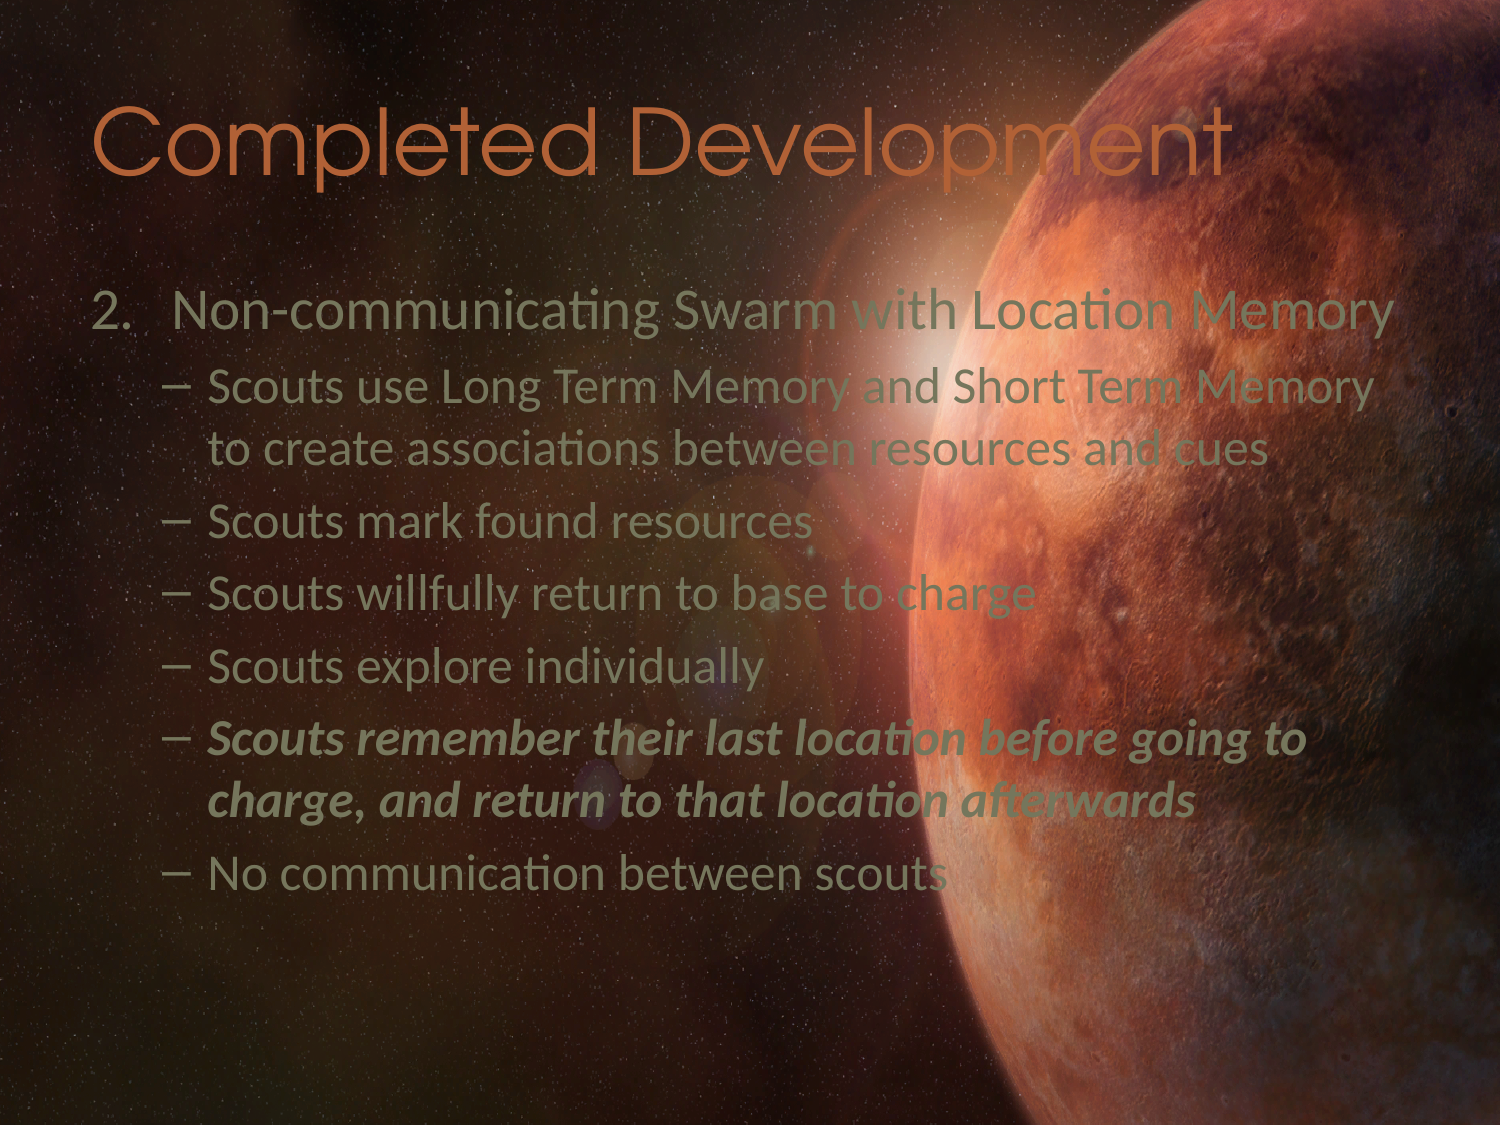

# Completed Development
Non-communicating Swarm with Location Memory
Scouts use Long Term Memory and Short Term Memory to create associations between resources and cues
Scouts mark found resources
Scouts willfully return to base to charge
Scouts explore individually
Scouts remember their last location before going to charge, and return to that location afterwards
No communication between scouts